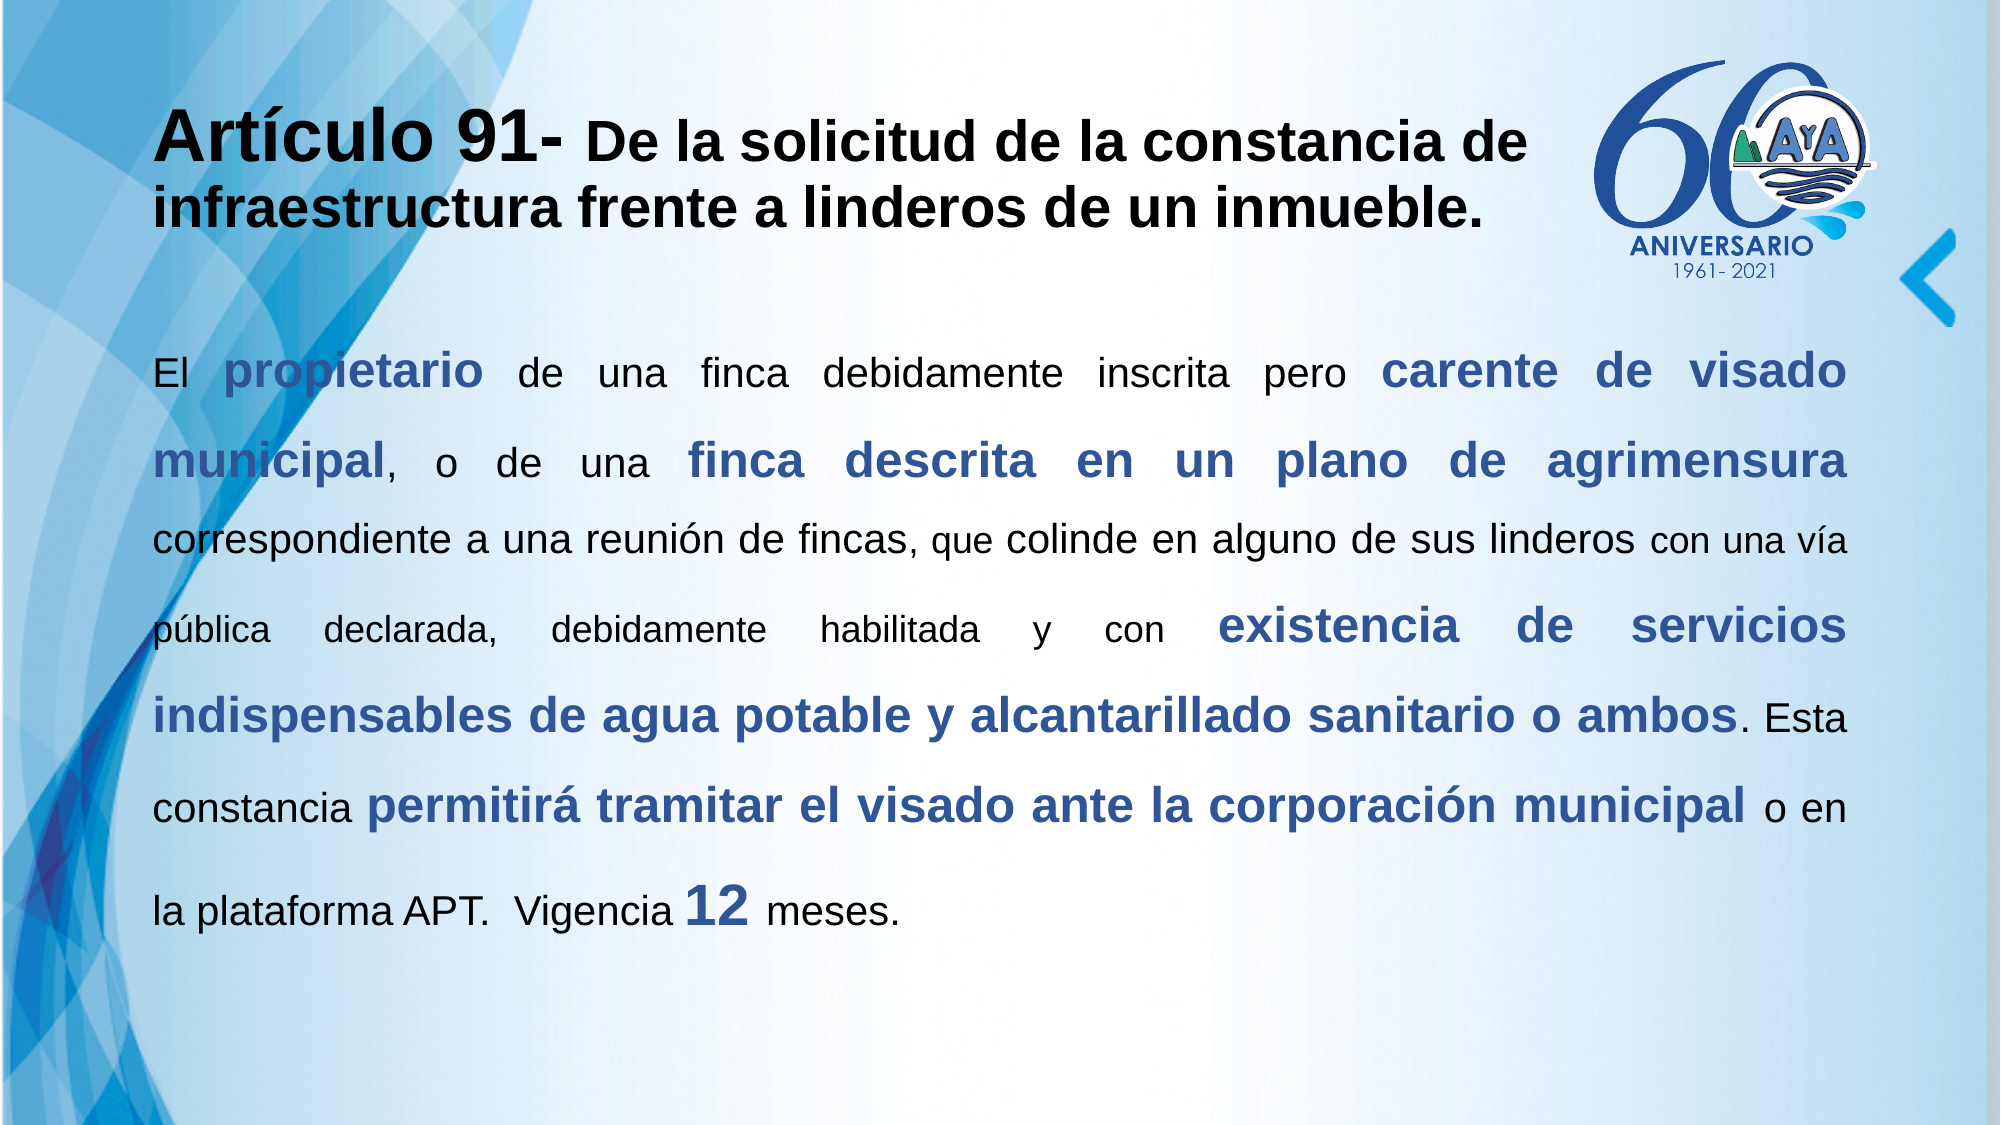

# Artículo 91- De la solicitud de la constancia de infraestructura frente a linderos de un inmueble.
El propietario de una finca debidamente inscrita pero carente de visado municipal, o de una finca descrita en un plano de agrimensura correspondiente a una reunión de fincas, que colinde en alguno de sus linderos con una vía pública declarada, debidamente habilitada y con existencia de servicios indispensables de agua potable y alcantarillado sanitario o ambos. Esta constancia permitirá tramitar el visado ante la corporación municipal o en la plataforma APT.  Vigencia 12 meses.